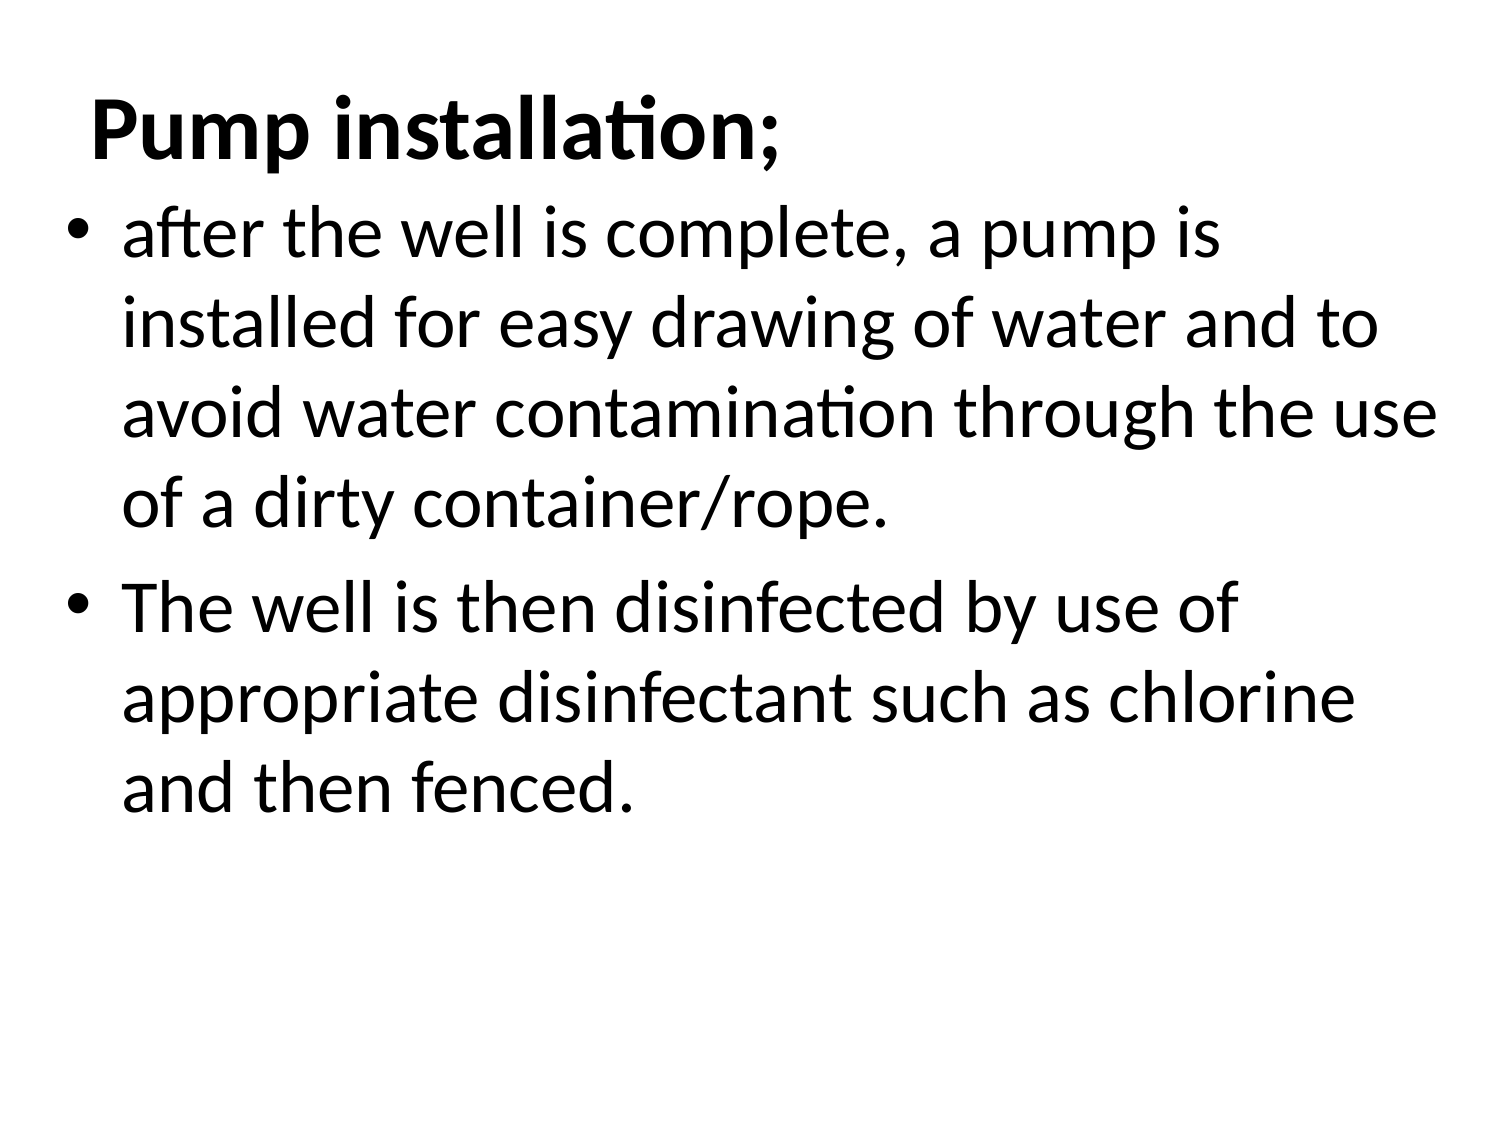

# Pump installation;
after the well is complete, a pump is installed for easy drawing of water and to avoid water contamination through the use of a dirty container/rope.
The well is then disinfected by use of appropriate disinfectant such as chlorine and then fenced.